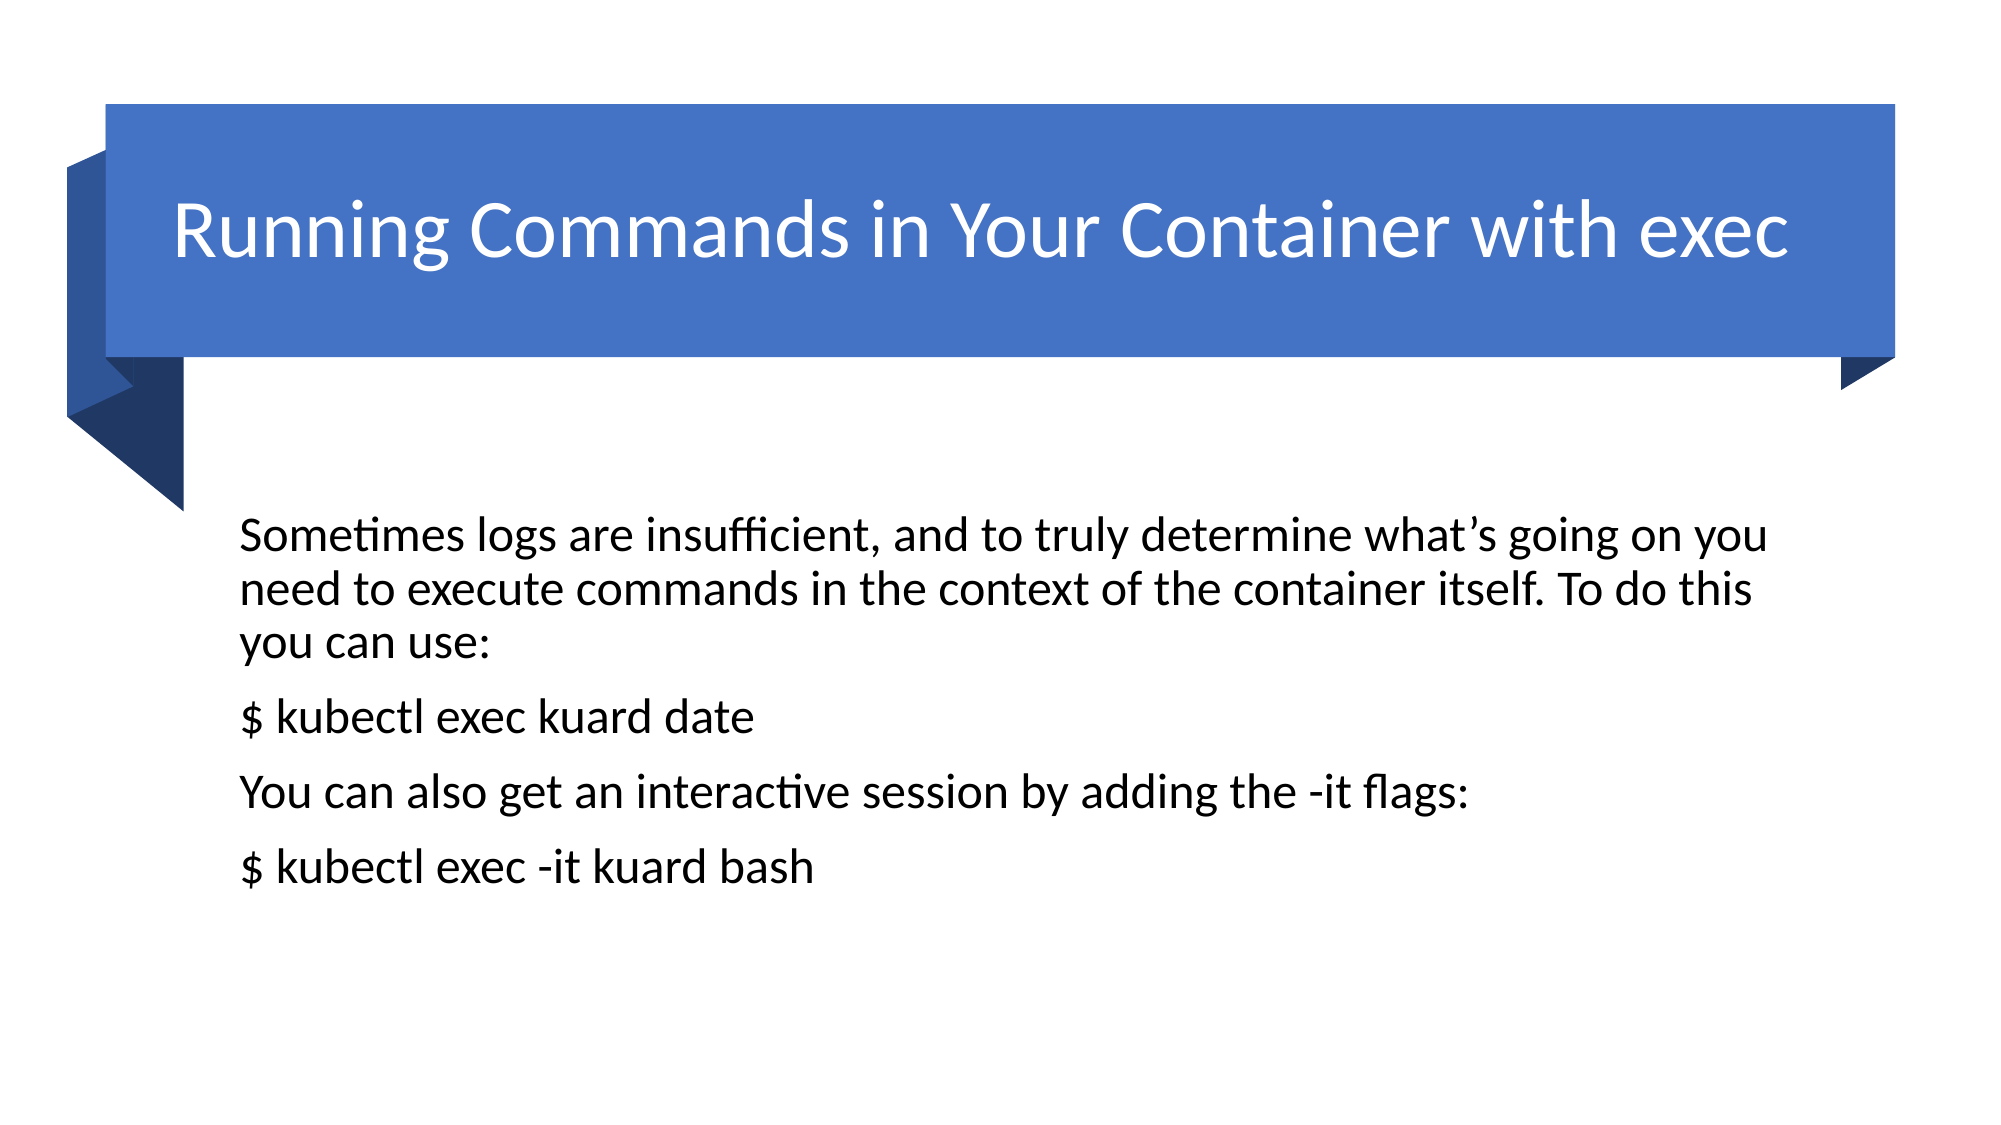

# Running Commands in Your Container with exec

Sometimes logs are insufficient, and to truly determine what’s going on you need to execute commands in the context of the container itself. To do this you can use:
$ kubectl exec kuard date
You can also get an interactive session by adding the -it flags:
$ kubectl exec -it kuard bash